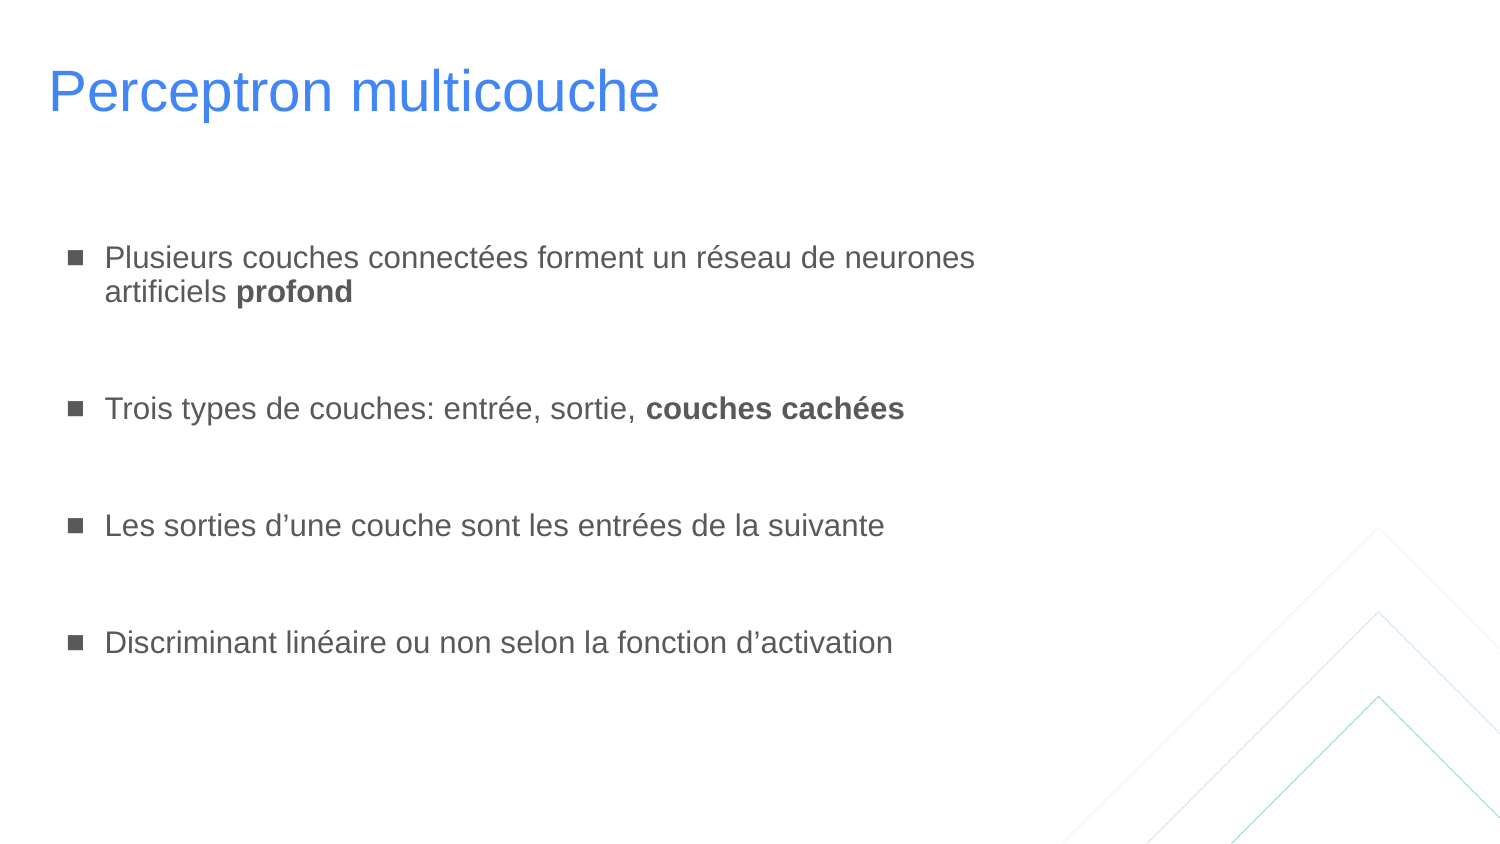

# Perceptron multicouche
Plusieurs couches connectées forment un réseau de neurones artificiels profond

Trois types de couches: entrée, sortie, couches cachées

Les sorties d’une couche sont les entrées de la suivante

Discriminant linéaire ou non selon la fonction d’activation